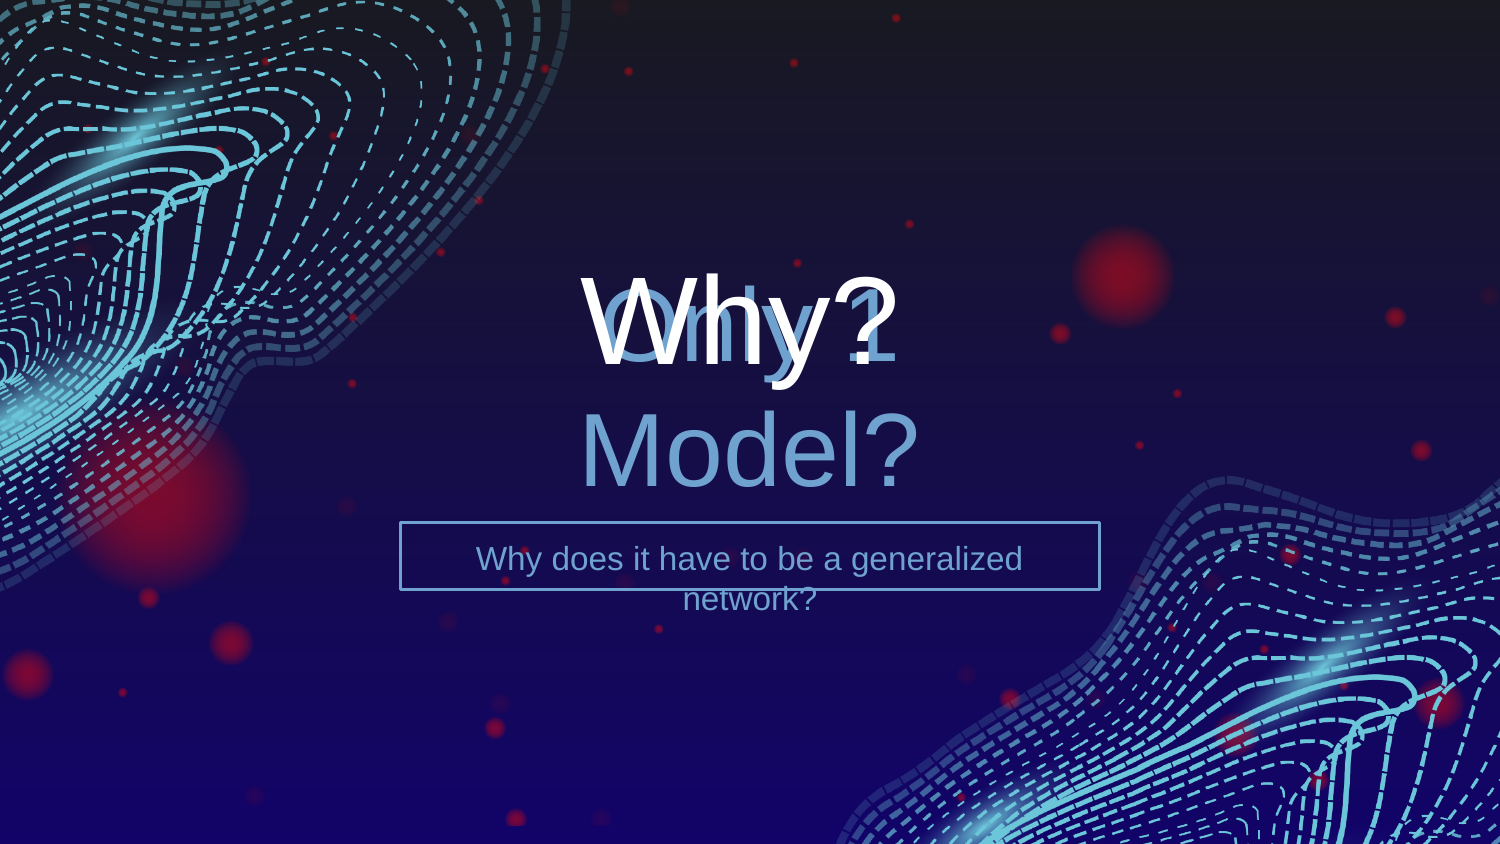

Why?
# Only 1 Model?
Why does it have to be a generalized network?